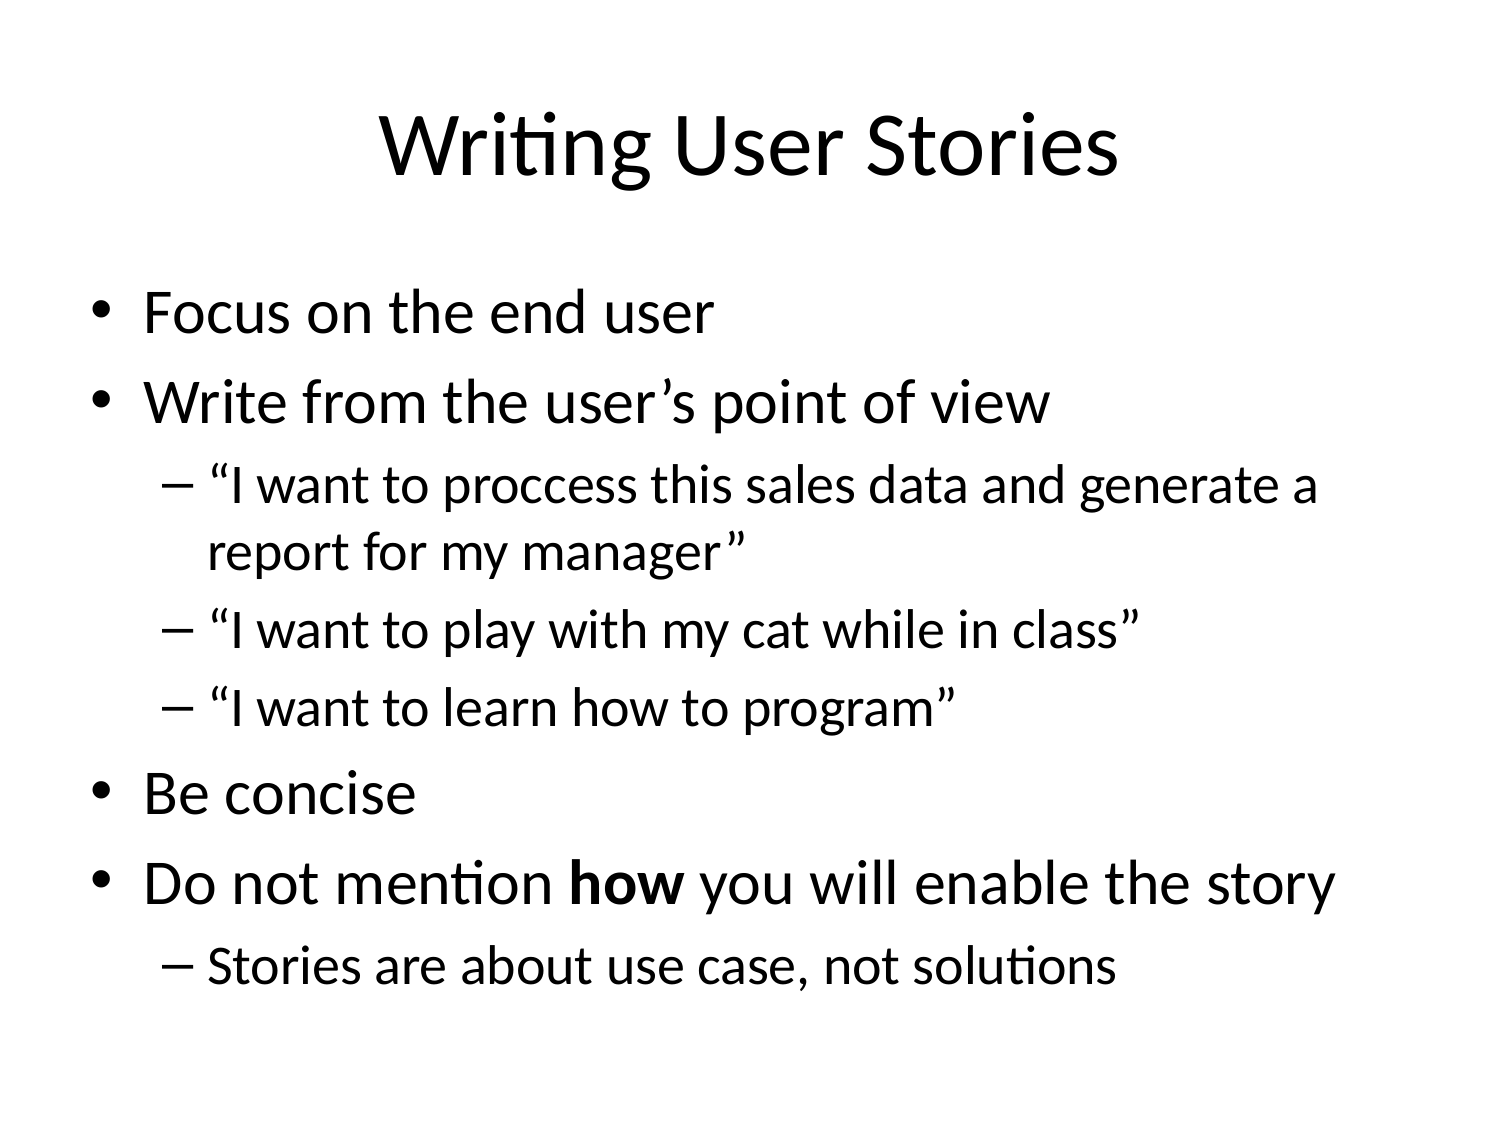

# Writing User Stories
Focus on the end user
Write from the user’s point of view
“I want to proccess this sales data and generate a report for my manager”
“I want to play with my cat while in class”
“I want to learn how to program”
Be concise
Do not mention how you will enable the story
Stories are about use case, not solutions